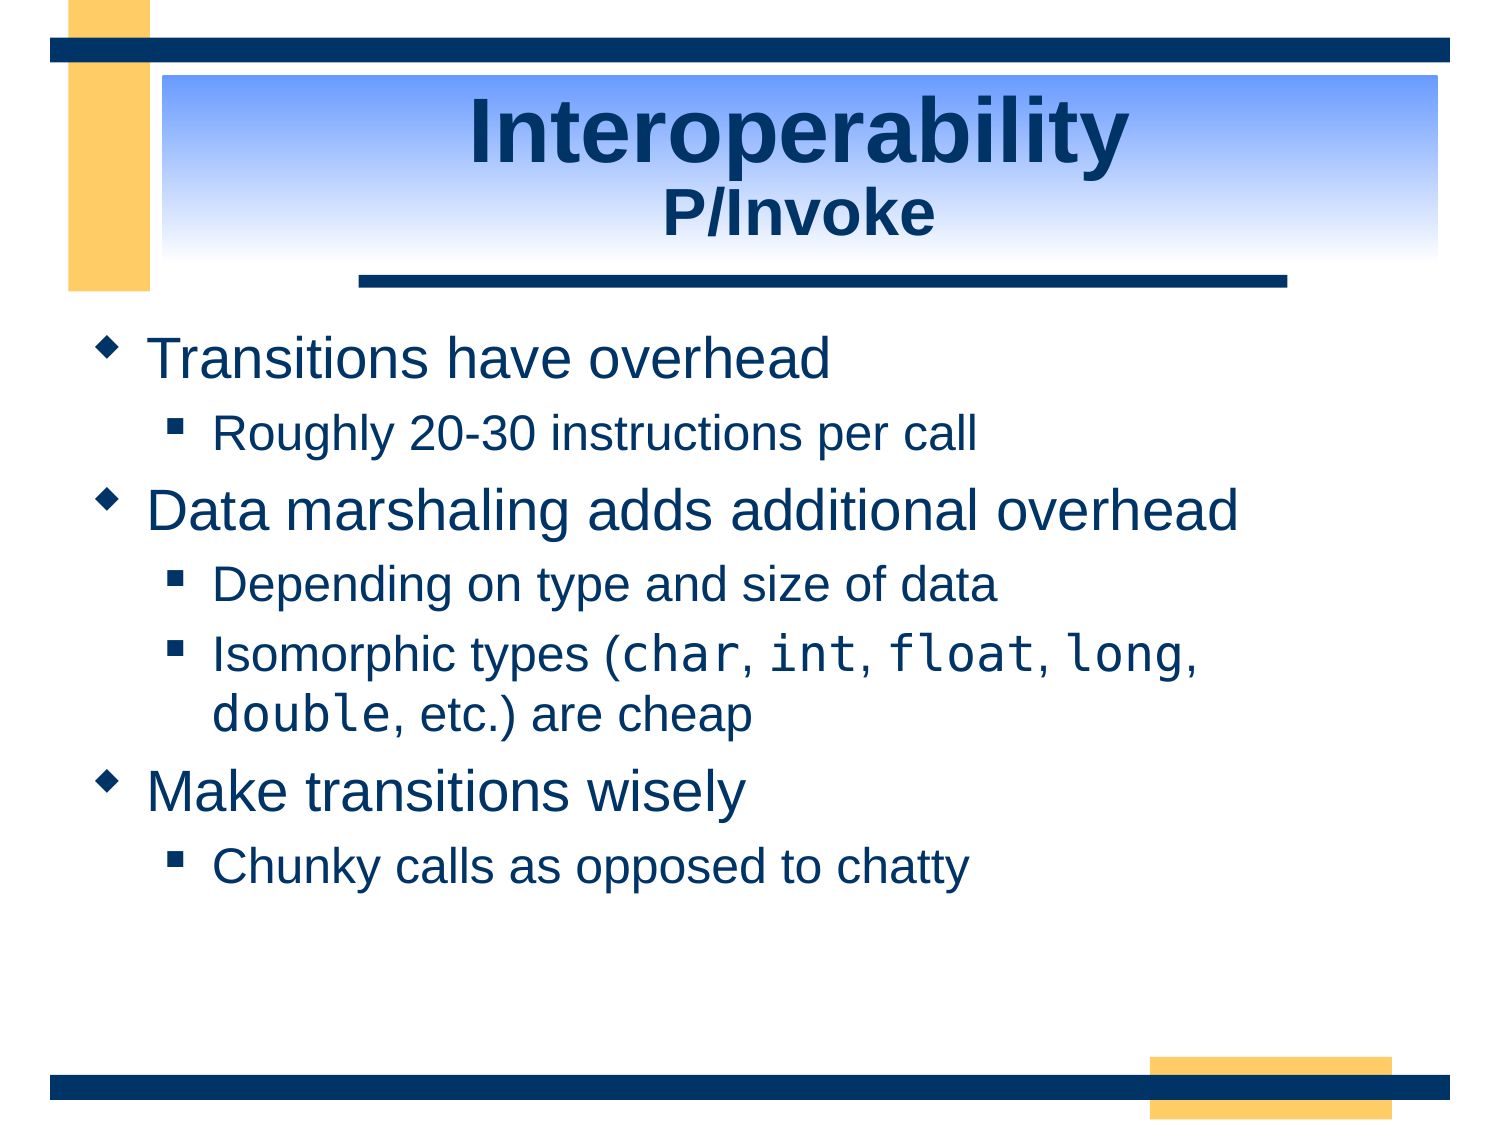

# Interoperability P/Invoke
Transitions have overhead
Roughly 20-30 instructions per call
Data marshaling adds additional overhead
Depending on type and size of data
Isomorphic types (char, int, float, long,
double, etc.) are cheap
Make transitions wisely
Chunky calls as opposed to chatty